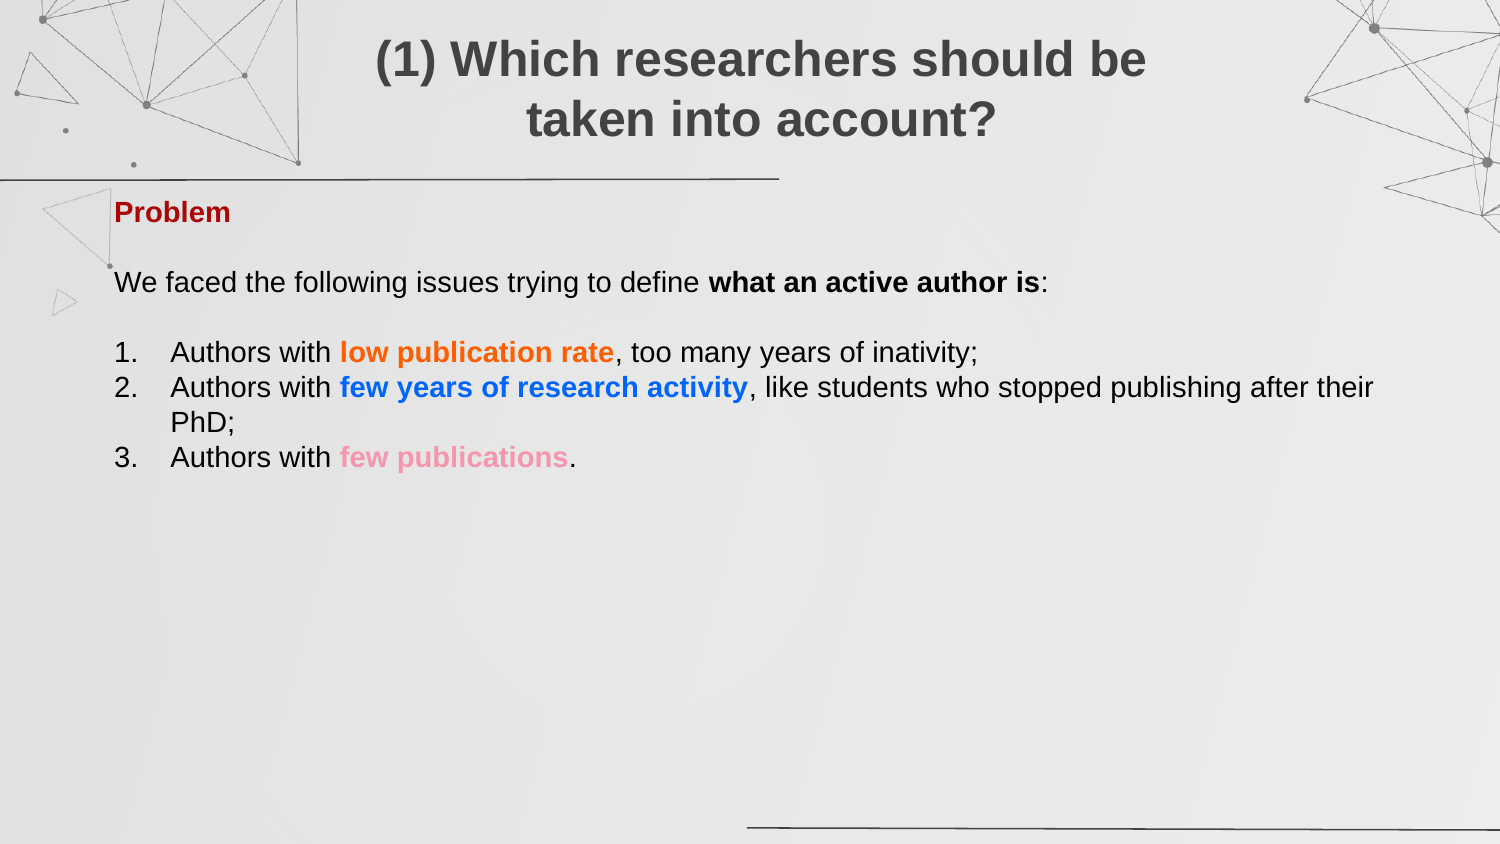

(1) Which researchers should be taken into account?

Problem

We faced the following issues trying to define what an active author is:

Authors with low publication rate, too many years of inativity;
Authors with few years of research activity, like students who stopped publishing after their PhD;
Authors with few publications.